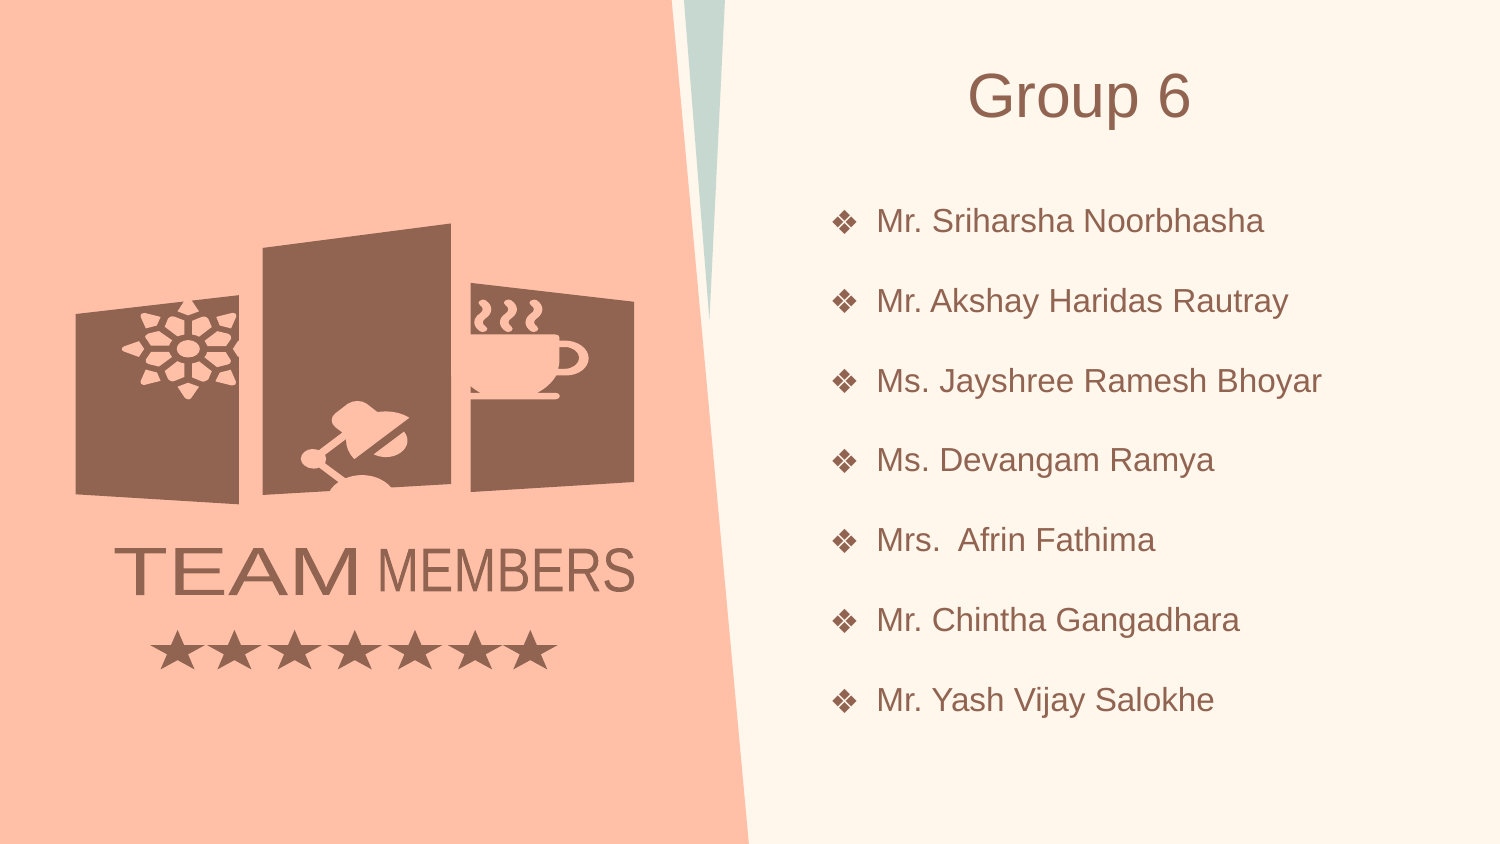

# Group 6
Mr. Sriharsha Noorbhasha

Mr. Akshay Haridas Rautray

Ms. Jayshree Ramesh Bhoyar

Ms. Devangam Ramya

Mrs.  Afrin Fathima

Mr. Chintha Gangadhara

Mr. Yash Vijay Salokhe

TEAM
MEMBERS